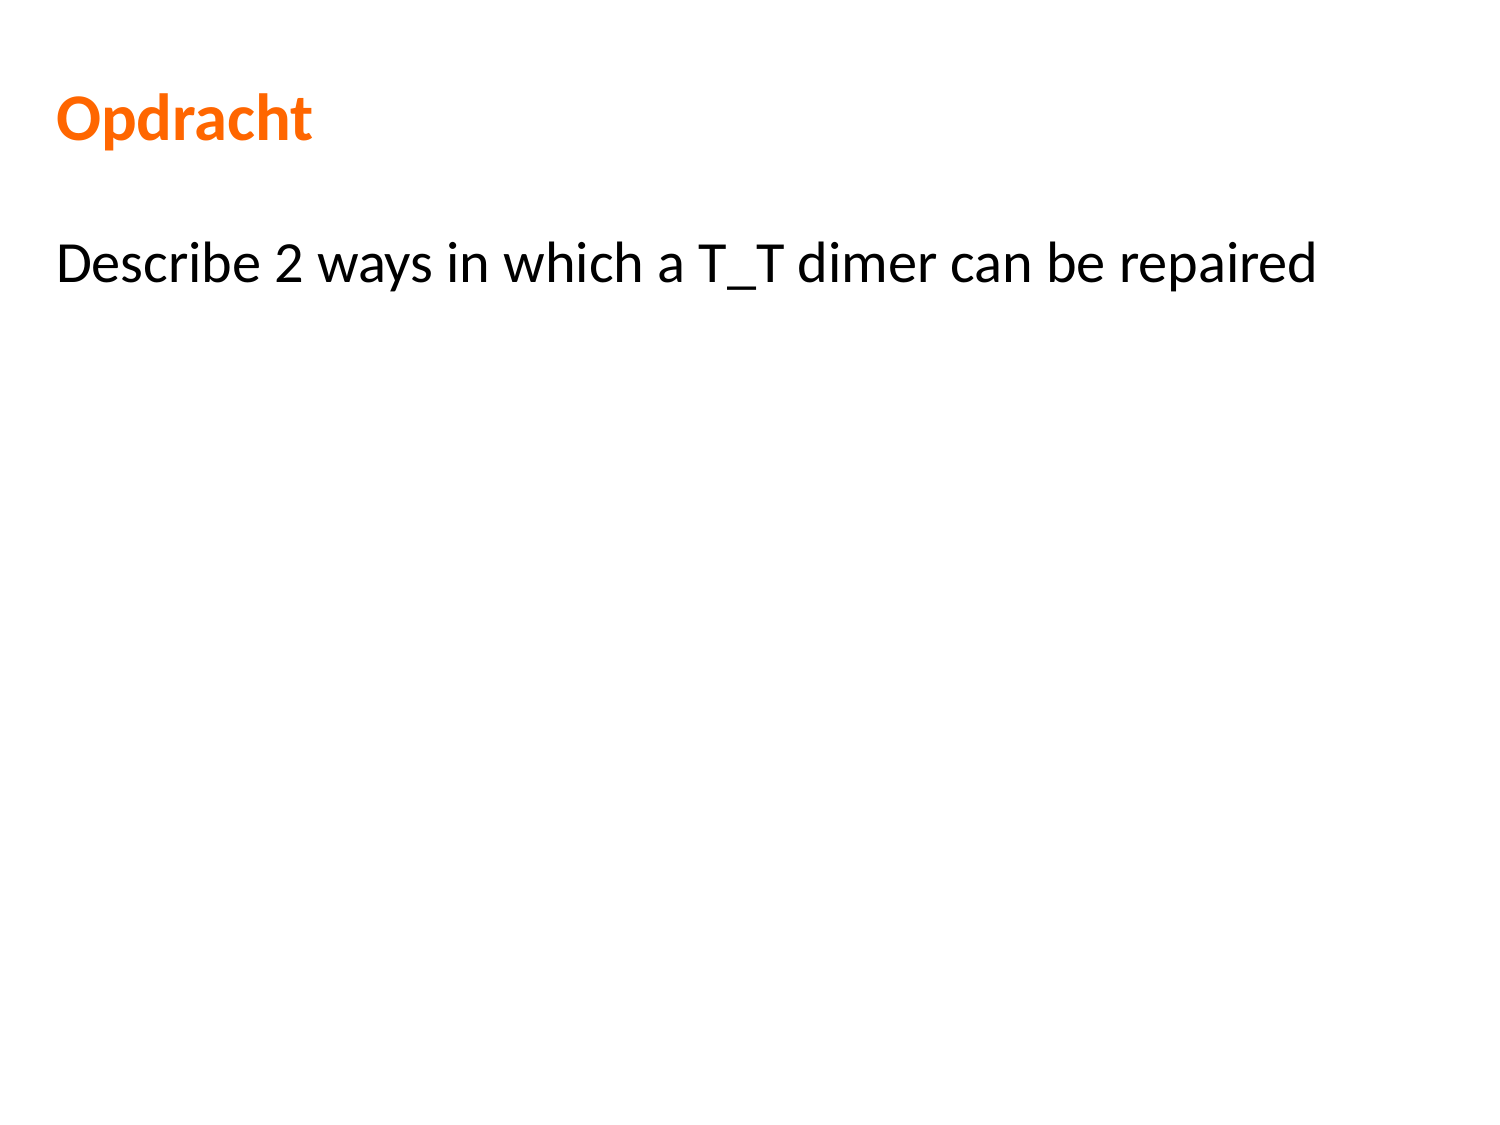

Opdracht

Describe 2 ways in which a T_T dimer can be repaired